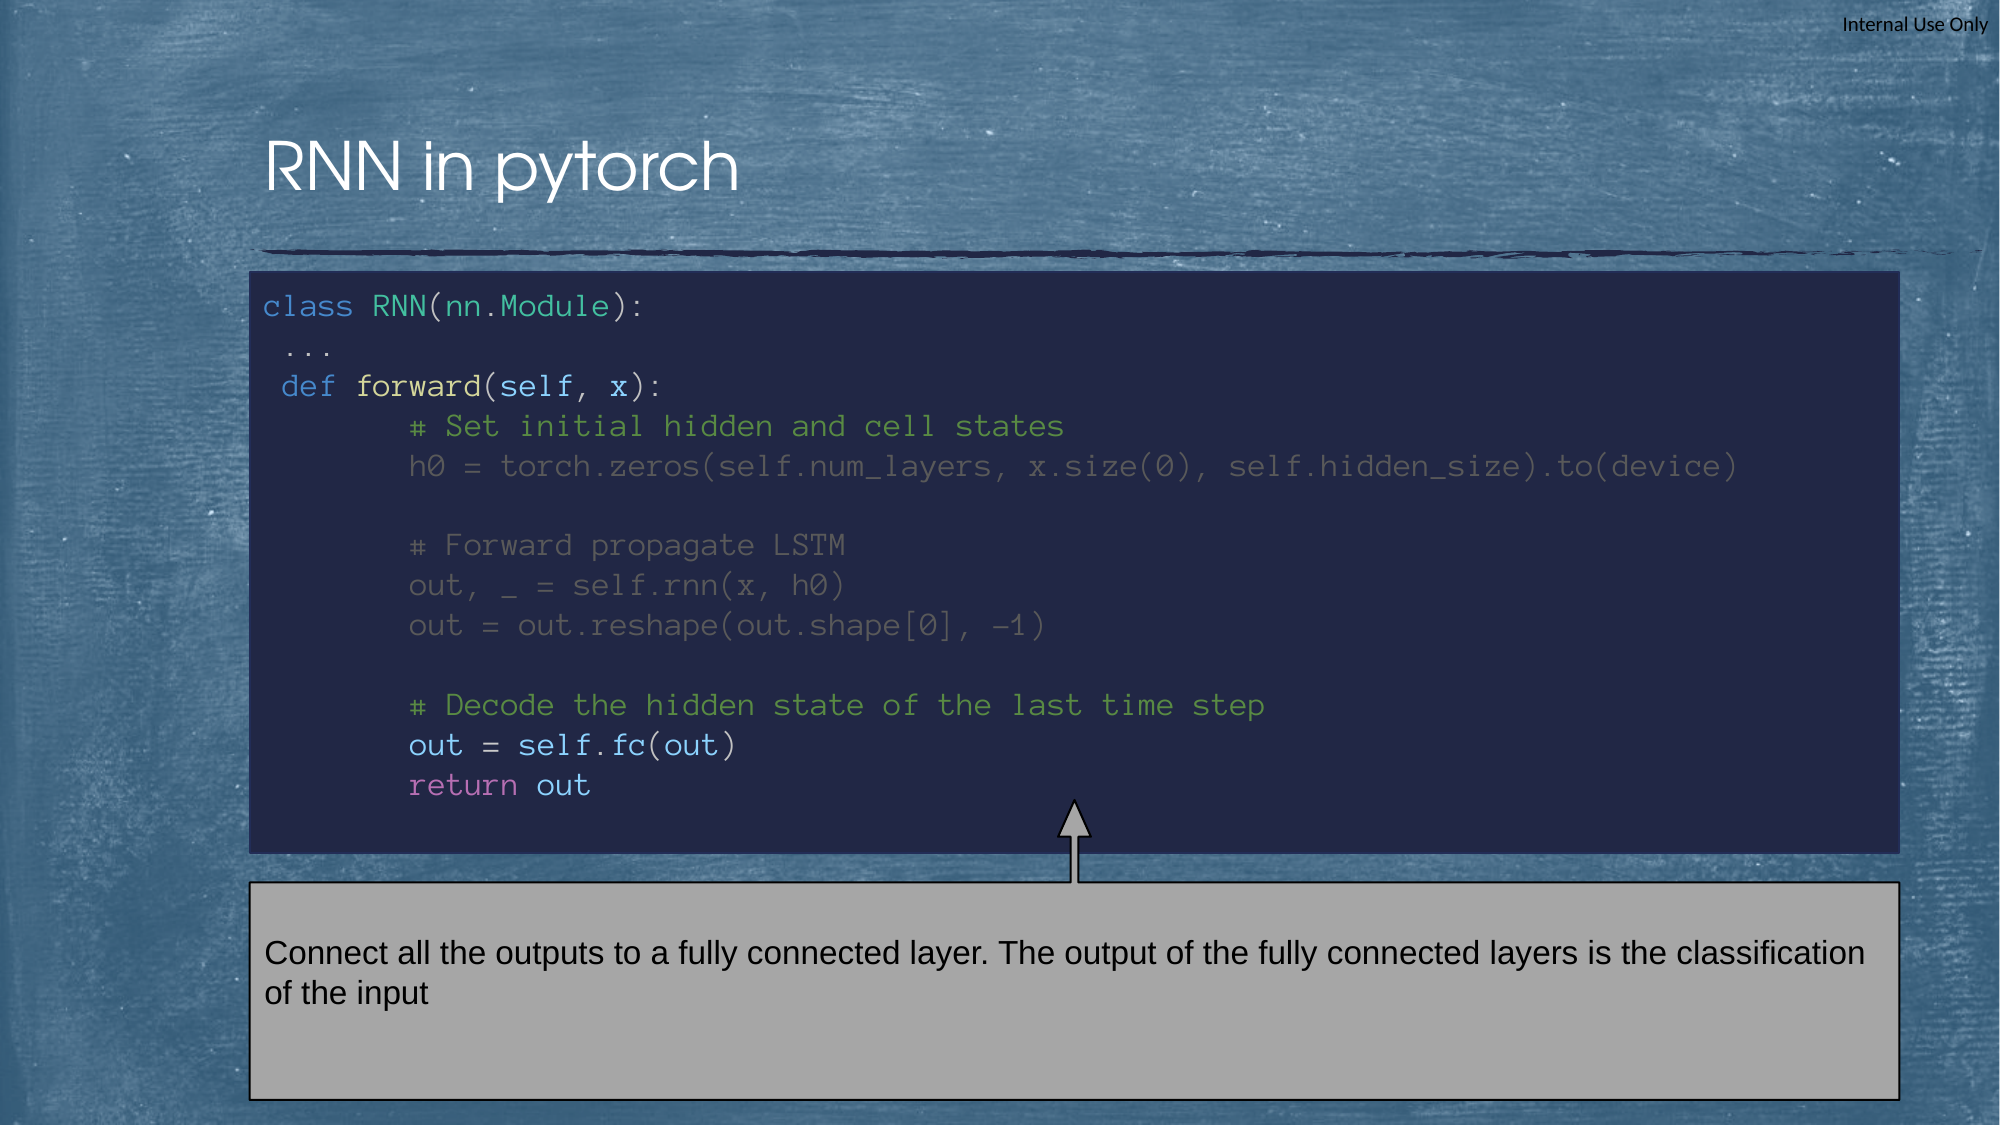

# RNN in pytorch
class RNN(nn.Module):
 ...
 def forward(self, x):
        # Set initial hidden and cell states
        h0 = torch.zeros(self.num_layers, x.size(0), self.hidden_size).to(device)

        # Forward propagate LSTM
        out, _ = self.rnn(x, h0)
        out = out.reshape(out.shape[0], -1)

        # Decode the hidden state of the last time step
        out = self.fc(out)
        return out

Connect all the outputs to a fully connected layer. The output of the fully connected layers is the classification of the input